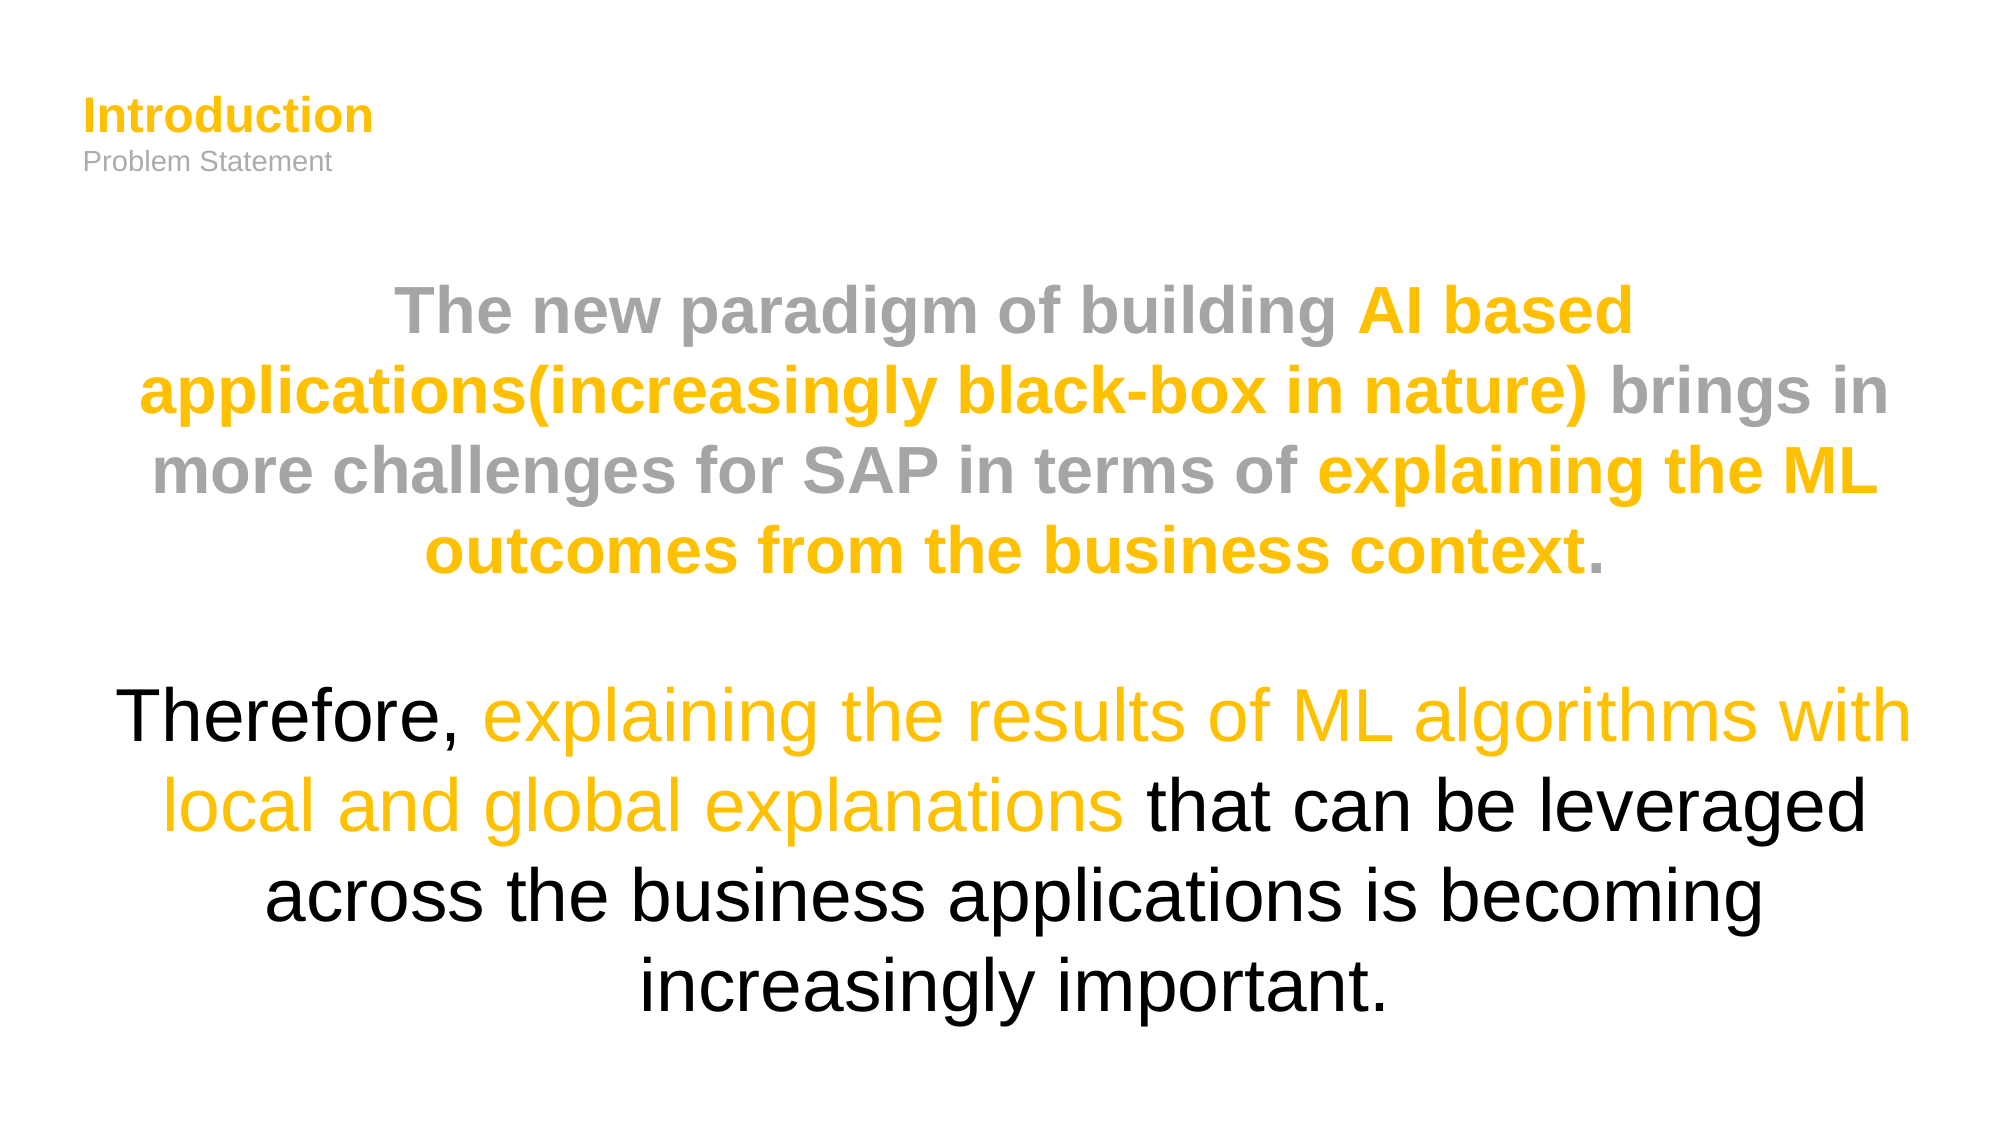

Introduction
Problem Statement
The new paradigm of building AI based applications(increasingly black-box in nature) brings in more challenges for SAP in terms of explaining the ML outcomes from the business context.

Therefore, explaining the results of ML algorithms with local and global explanations that can be leveraged across the business applications is becoming increasingly important.